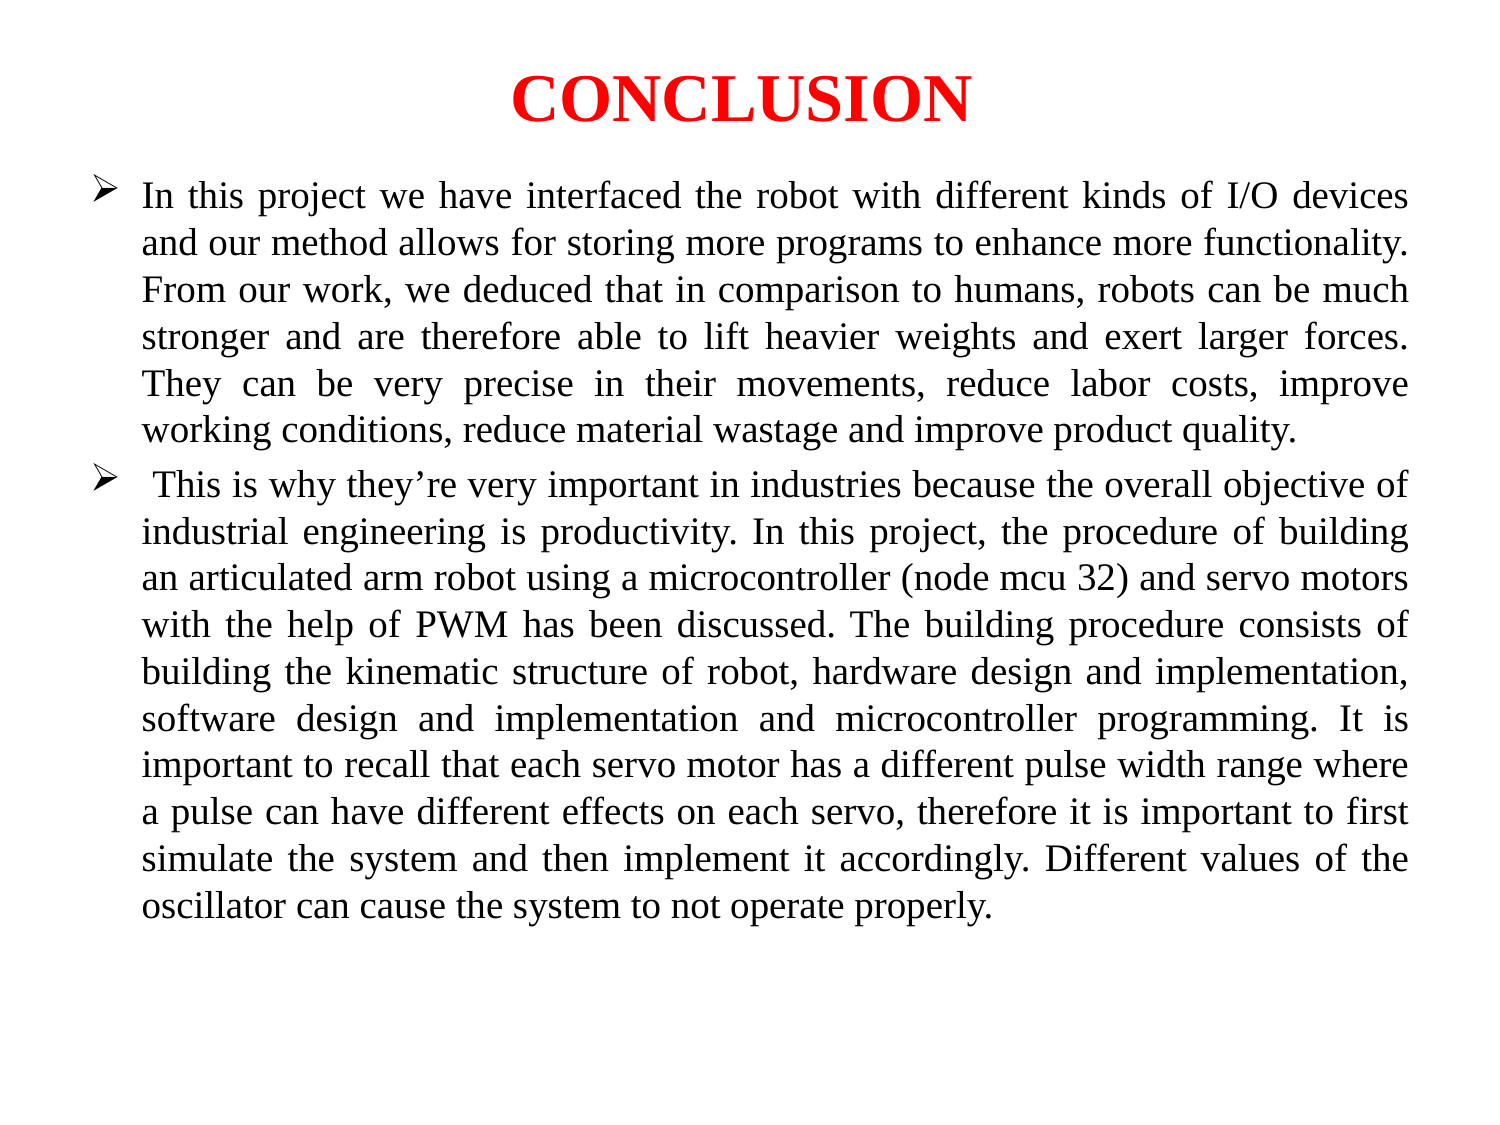

# CONCLUSION
In this project we have interfaced the robot with different kinds of I/O devices and our method allows for storing more programs to enhance more functionality. From our work, we deduced that in comparison to humans, robots can be much stronger and are therefore able to lift heavier weights and exert larger forces. They can be very precise in their movements, reduce labor costs, improve working conditions, reduce material wastage and improve product quality.
 This is why they’re very important in industries because the overall objective of industrial engineering is productivity. In this project, the procedure of building an articulated arm robot using a microcontroller (node mcu 32) and servo motors with the help of PWM has been discussed. The building procedure consists of building the kinematic structure of robot, hardware design and implementation, software design and implementation and microcontroller programming. It is important to recall that each servo motor has a different pulse width range where a pulse can have different effects on each servo, therefore it is important to first simulate the system and then implement it accordingly. Different values of the oscillator can cause the system to not operate properly.